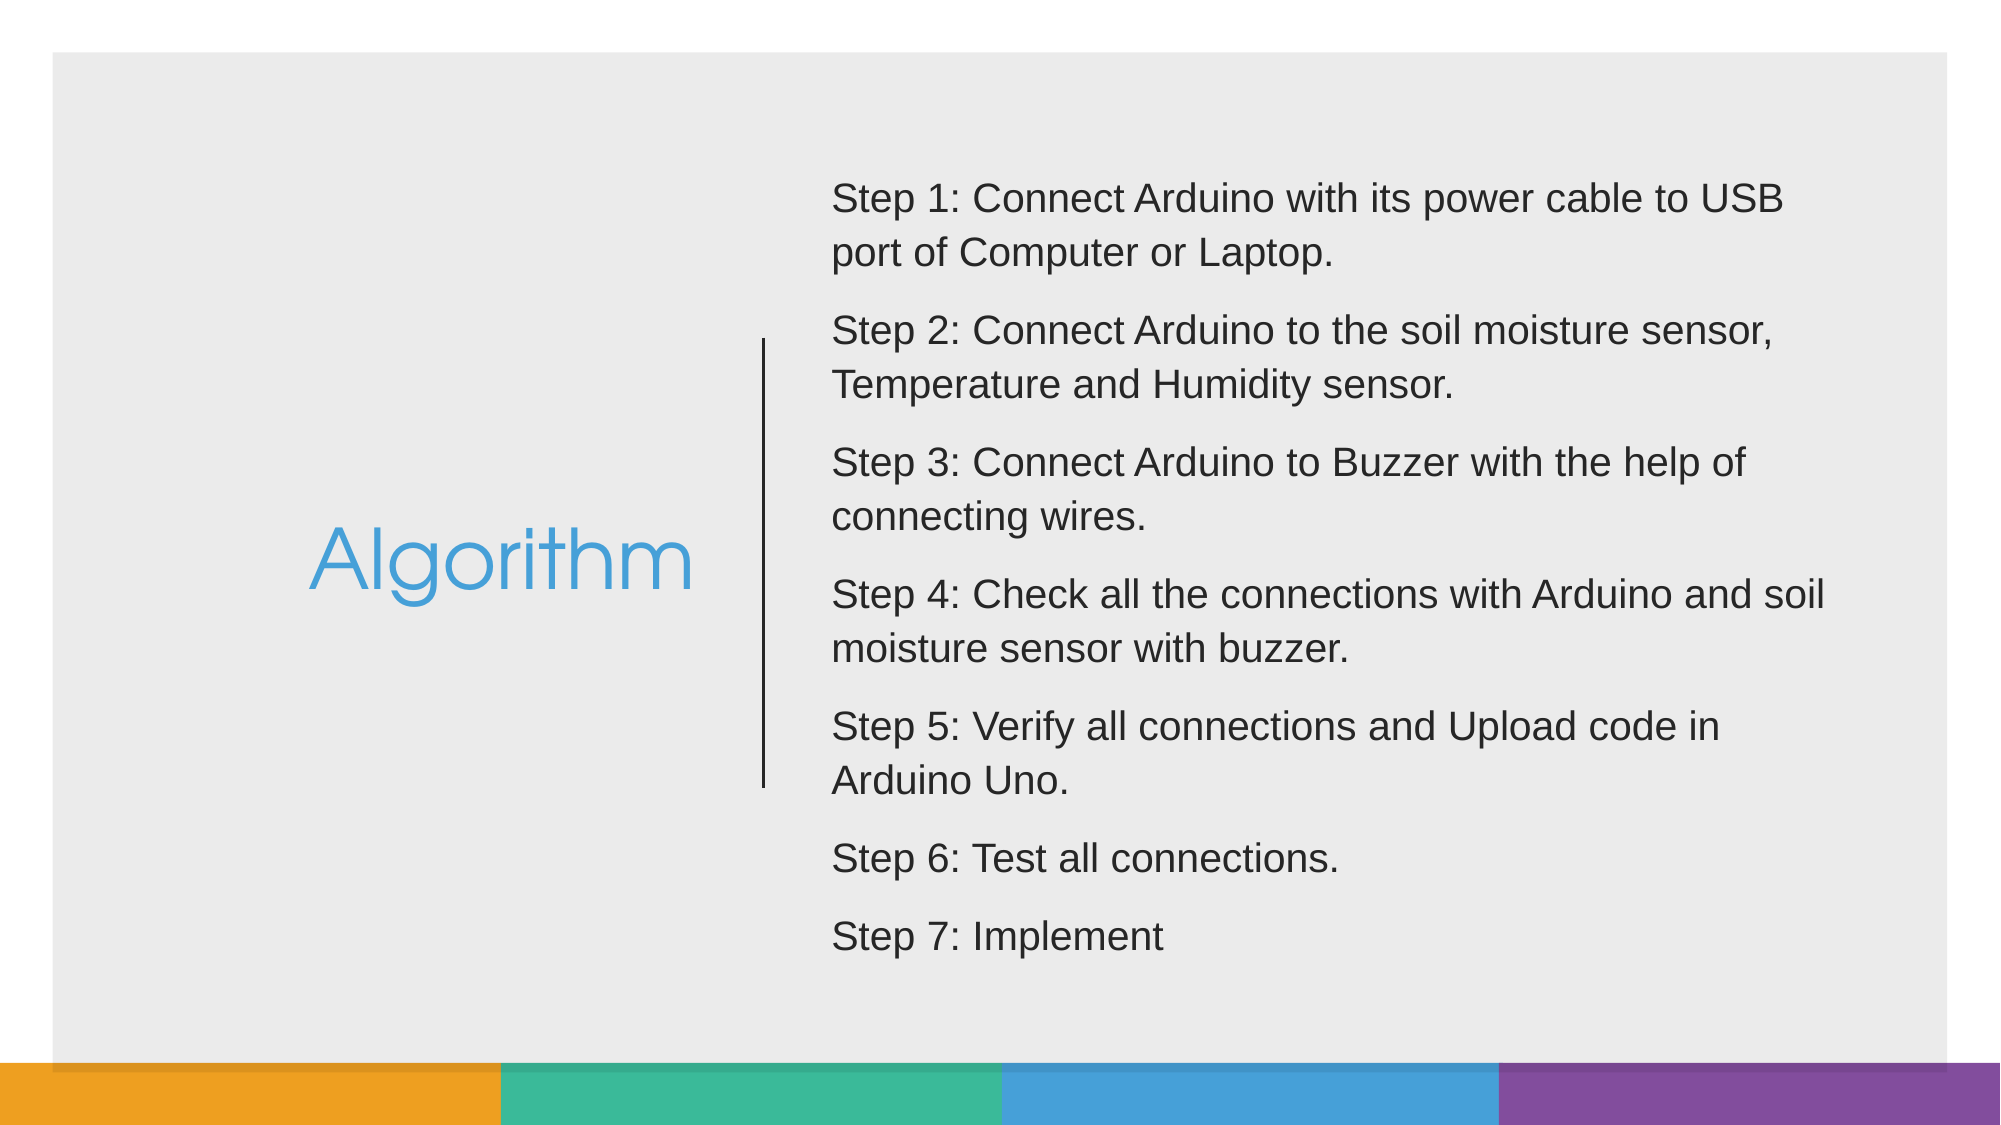

# Algorithm
Step 1: Connect Arduino with its power cable to USB port of Computer or Laptop.
Step 2: Connect Arduino to the soil moisture sensor, Temperature and Humidity sensor.
Step 3: Connect Arduino to Buzzer with the help of connecting wires.
Step 4: Check all the connections with Arduino and soil moisture sensor with buzzer.
Step 5: Verify all connections and Upload code in Arduino Uno.
Step 6: Test all connections.
Step 7: Implement